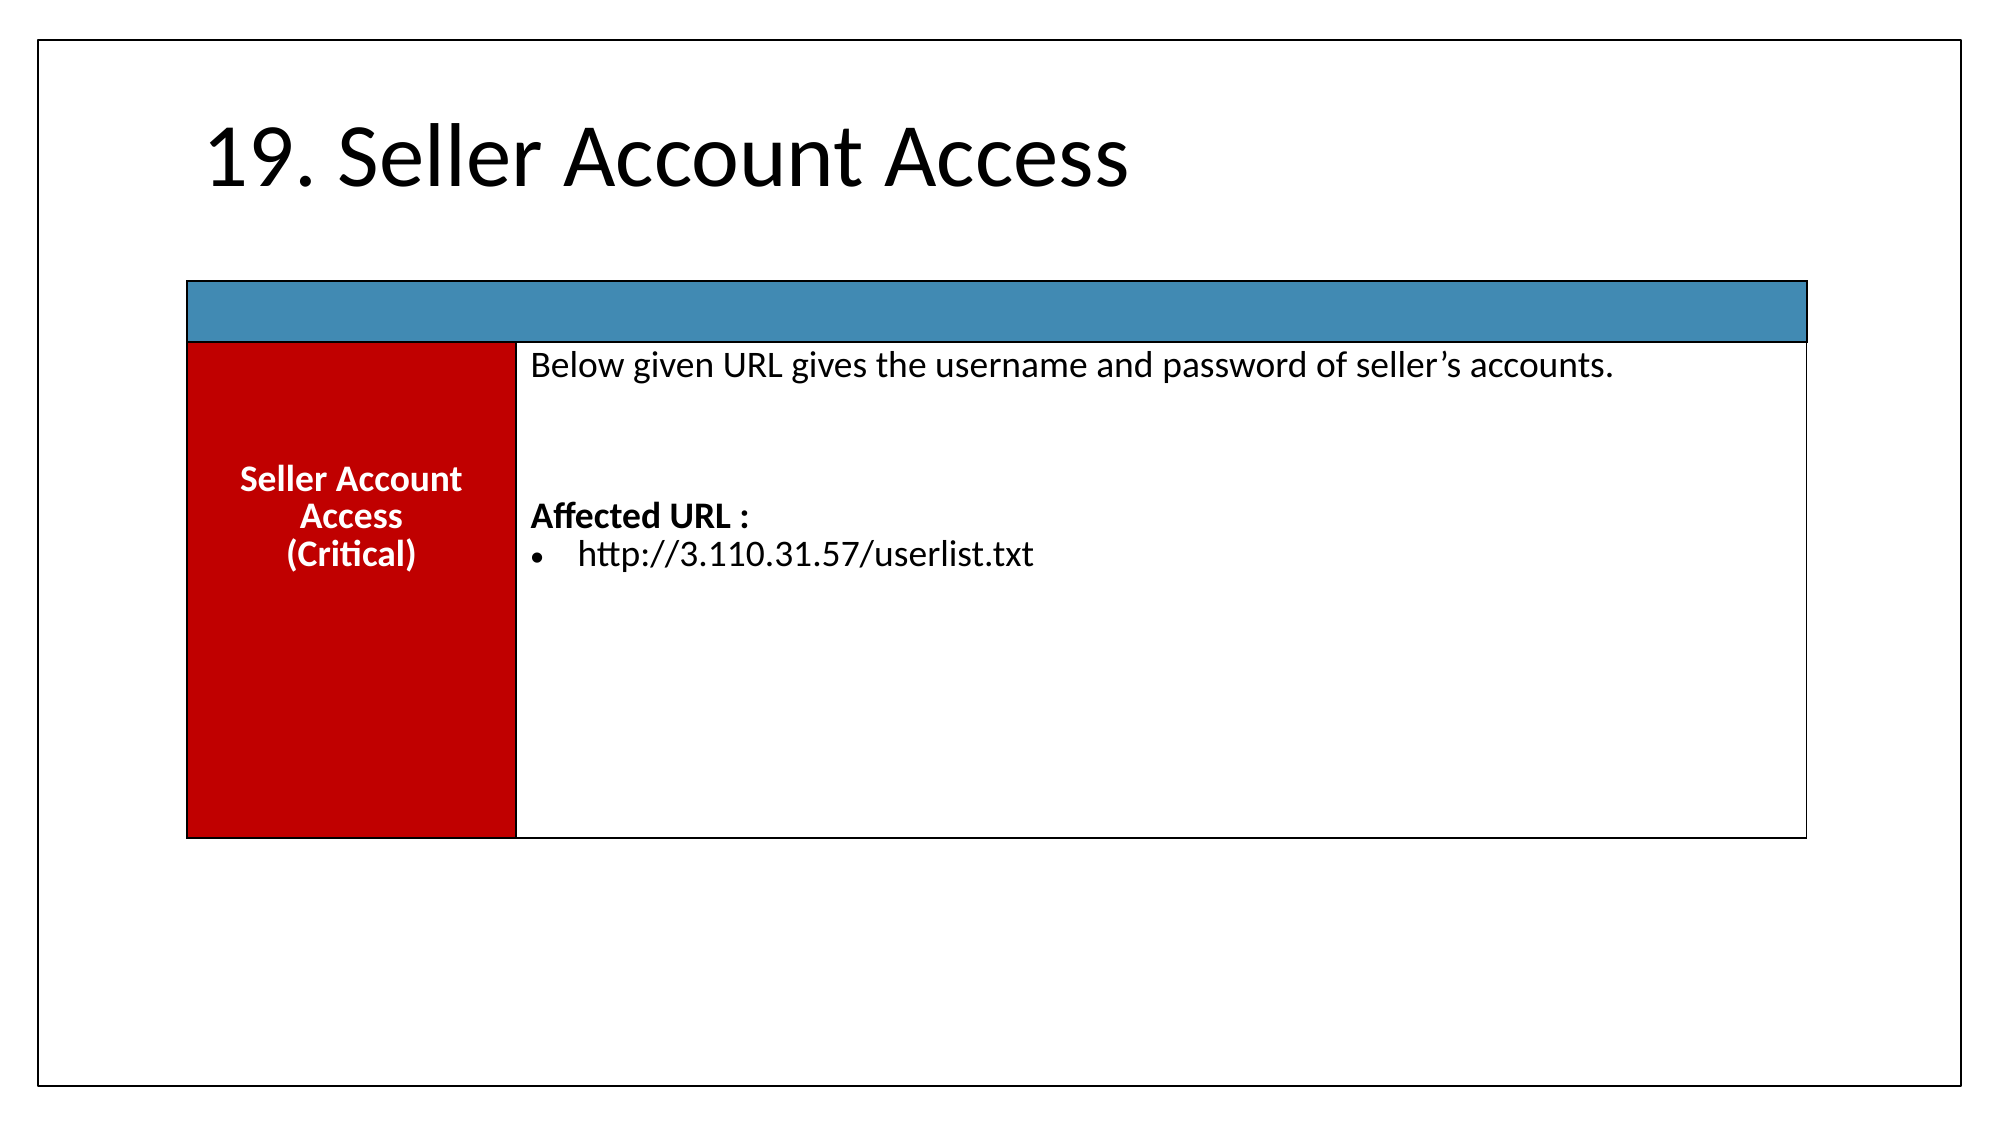

# 19. Seller Account Access
|  |
| --- |
| Seller Account Access (Critical) | Below given URL gives the username and password of seller’s accounts. Affected URL : http://3.110.31.57/userlist.txt |
| --- | --- |